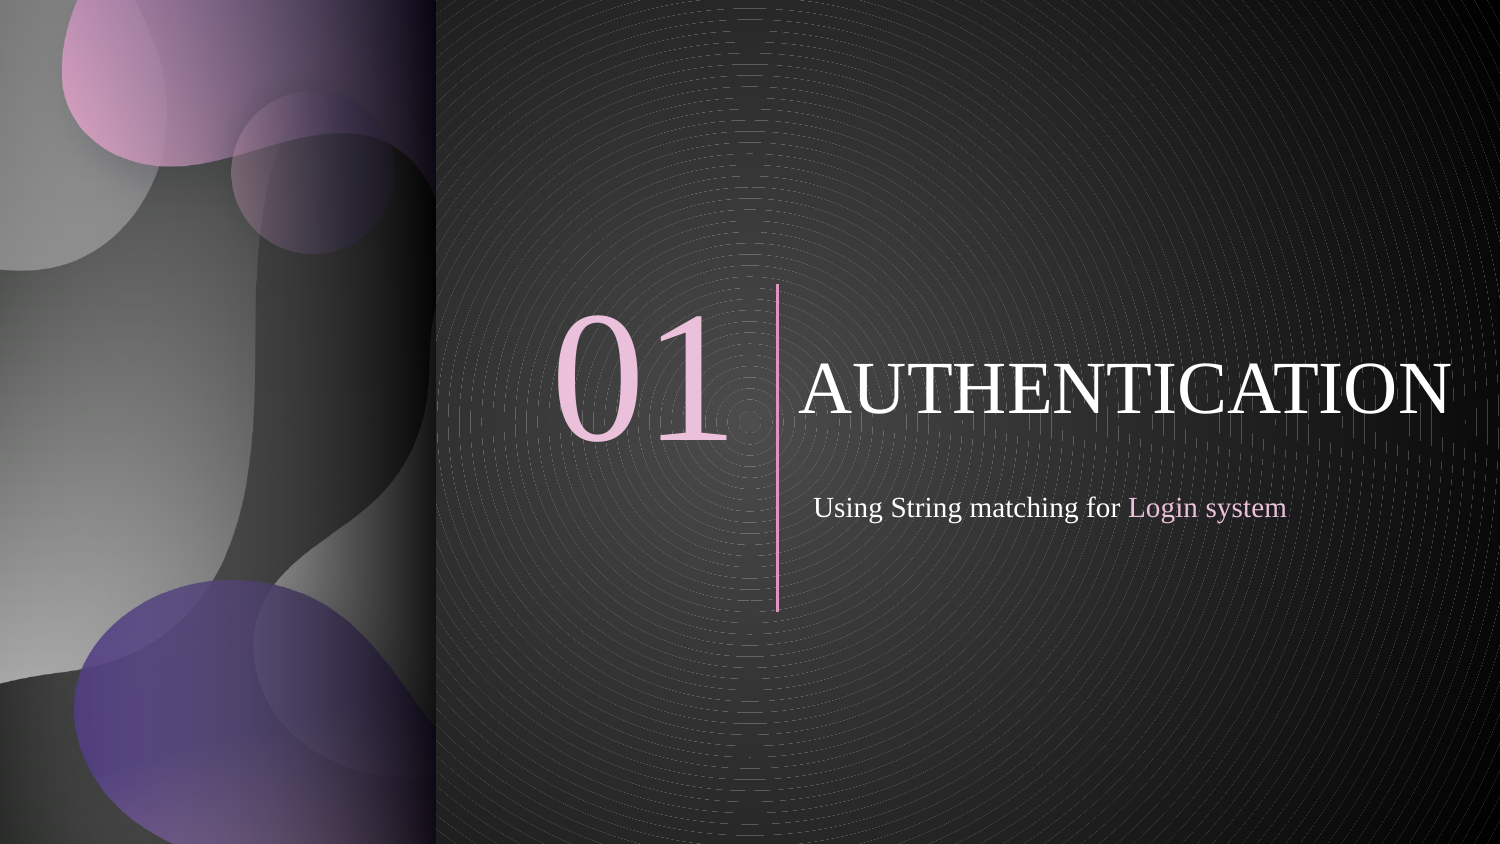

01
# AUTHENTICATION
Using String matching for Login system